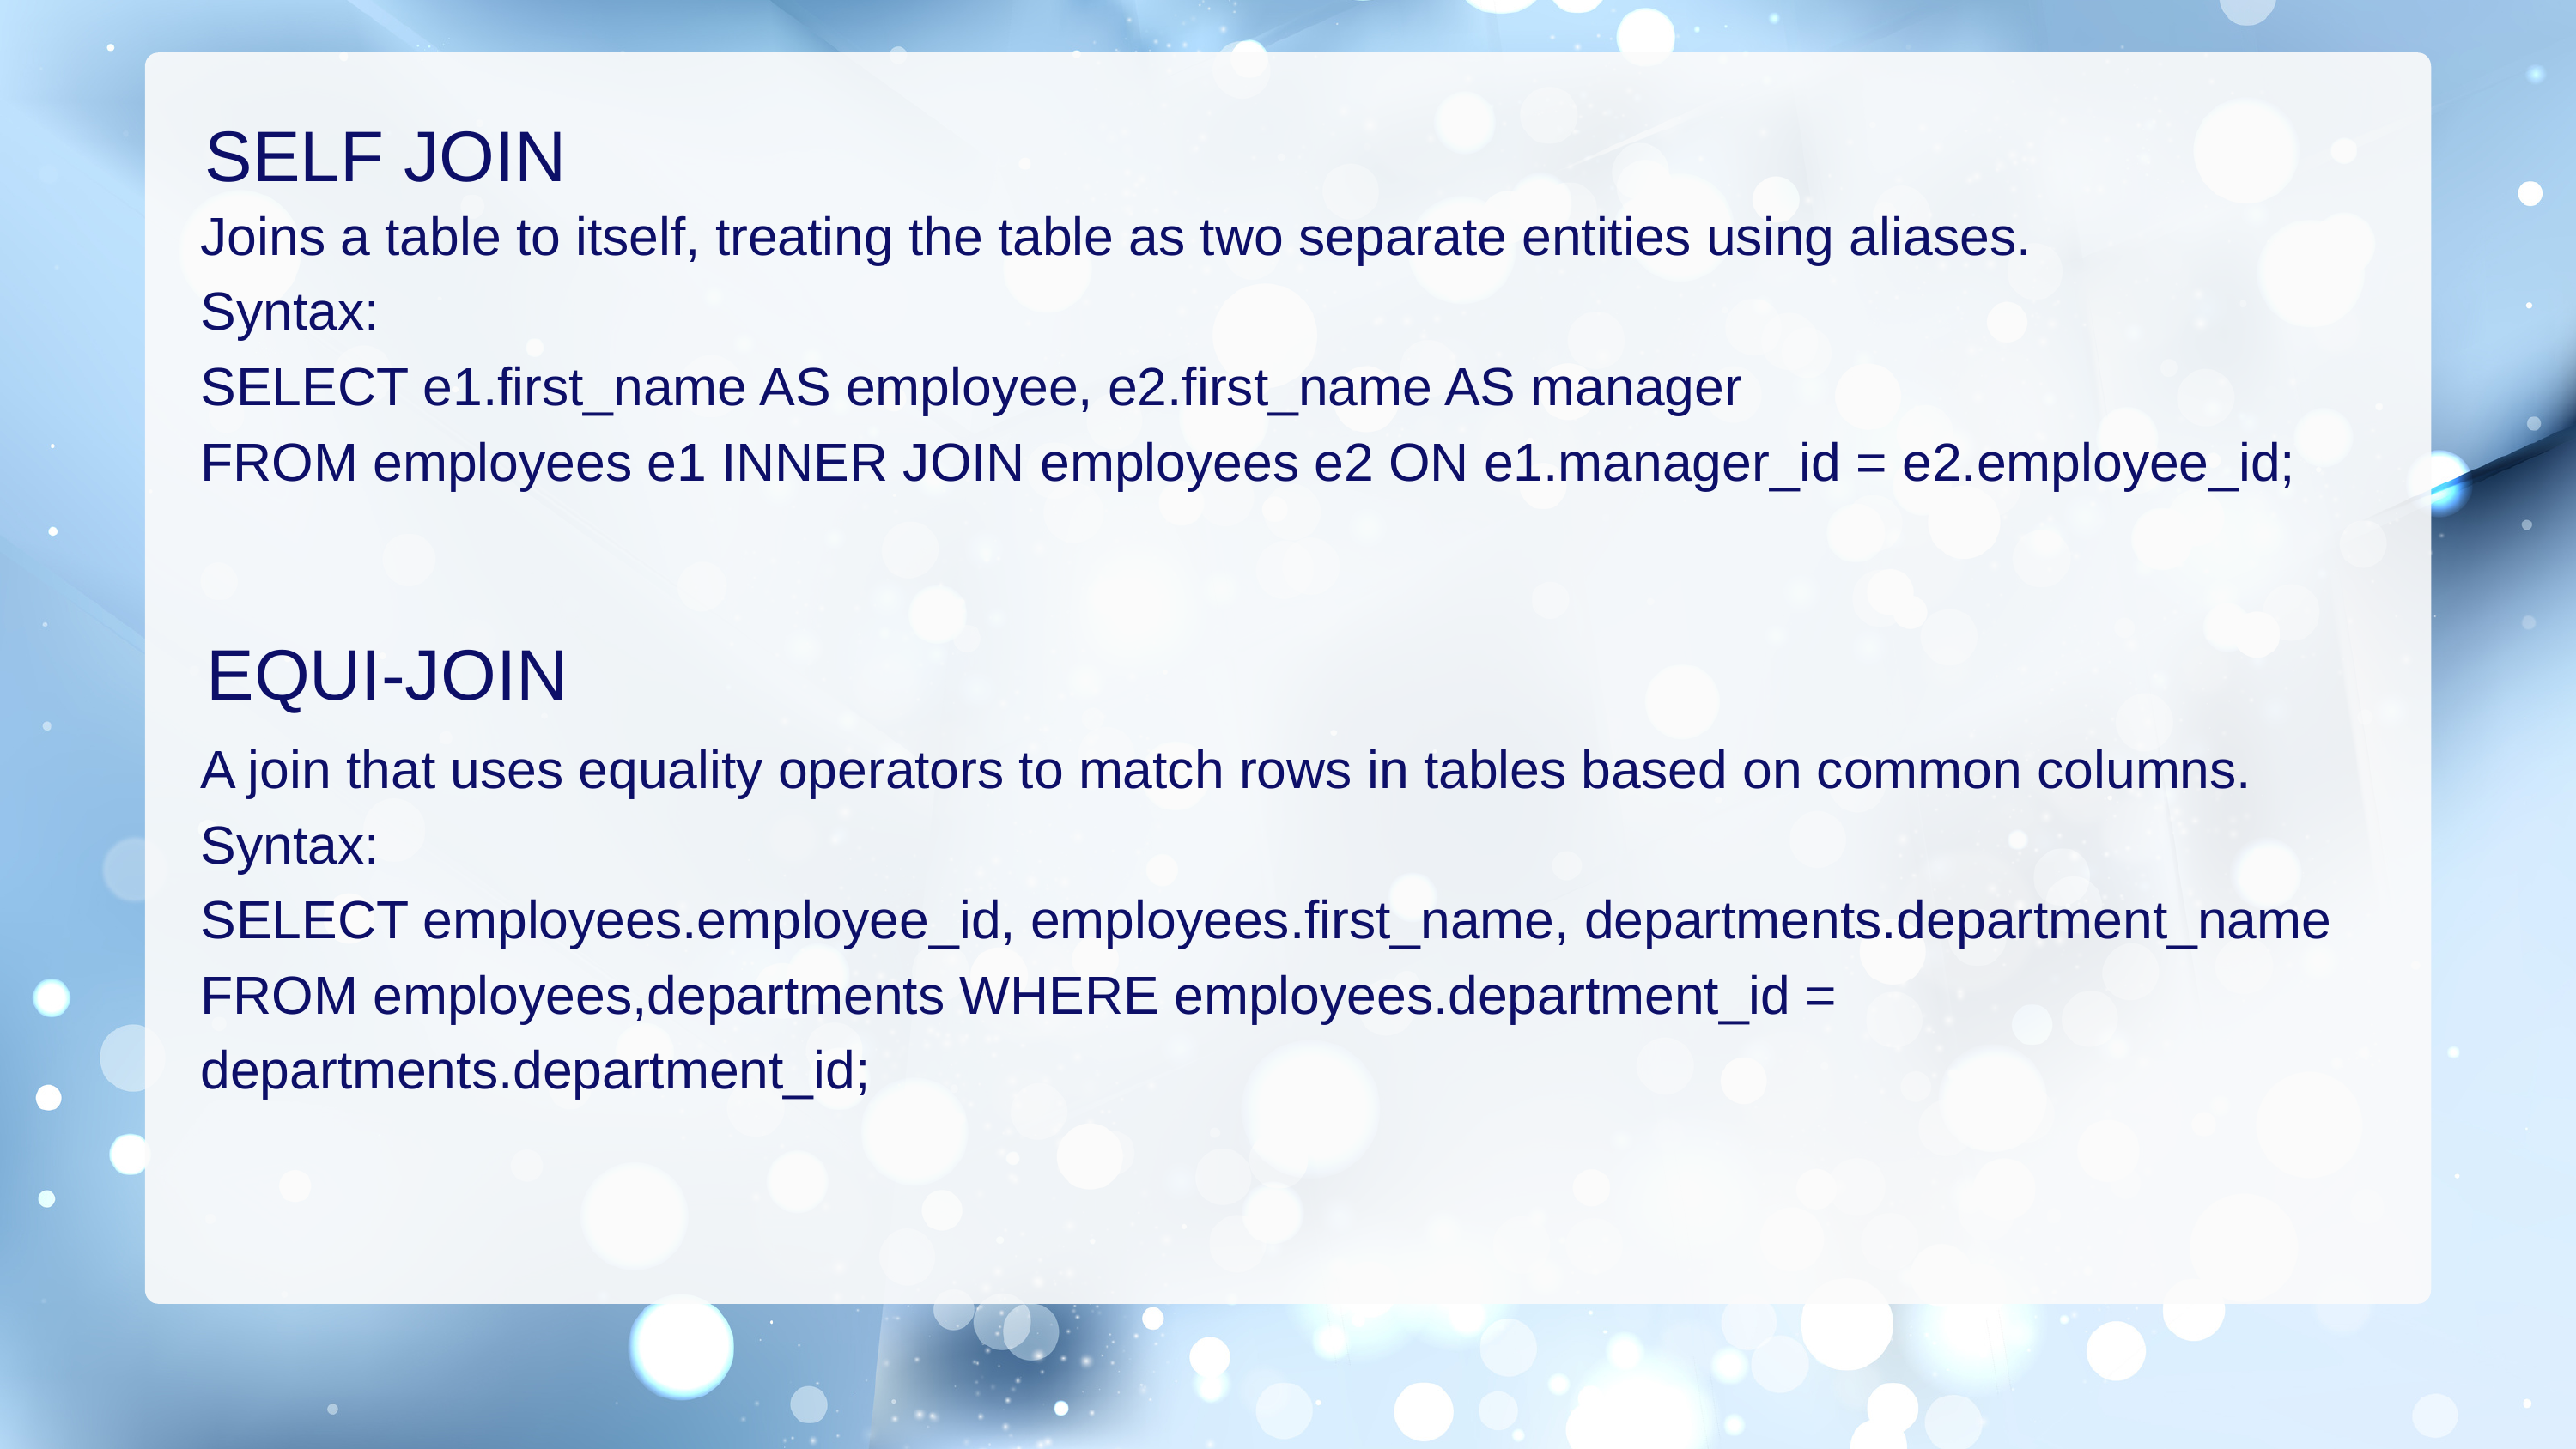

SELF JOIN
Joins a table to itself, treating the table as two separate entities using aliases.
Syntax:
SELECT e1.first_name AS employee, e2.first_name AS manager​
FROM employees e1 INNER JOIN employees e2 ON e1.manager_id = e2.employee_id;​
EQUI-JOIN
A join that uses equality operators to match rows in tables based on common columns.
Syntax:
SELECT employees.employee_id, employees.first_name, departments.department_name FROM employees,departments WHERE employees.department_id = departments.department_id;